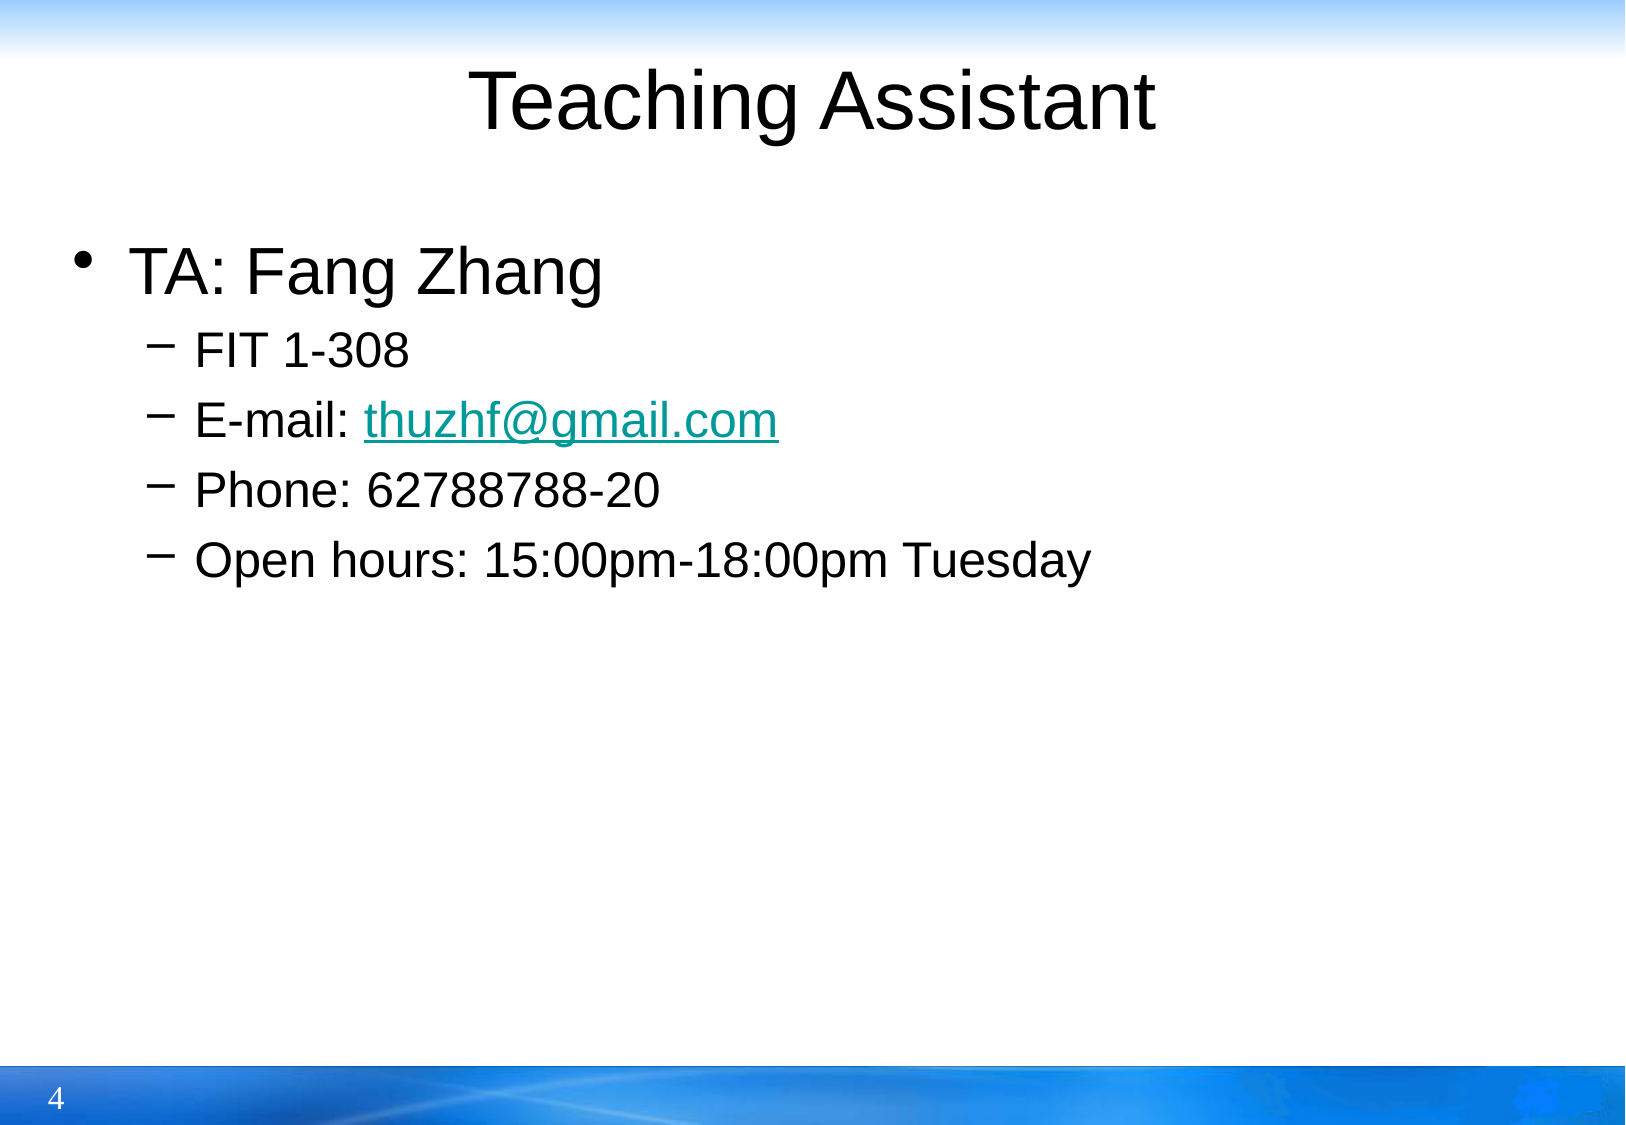

# Teaching Assistant
TA: Fang Zhang
FIT 1-308
E-mail: thuzhf@gmail.com
Phone: 62788788-20
Open hours: 15:00pm-18:00pm Tuesday